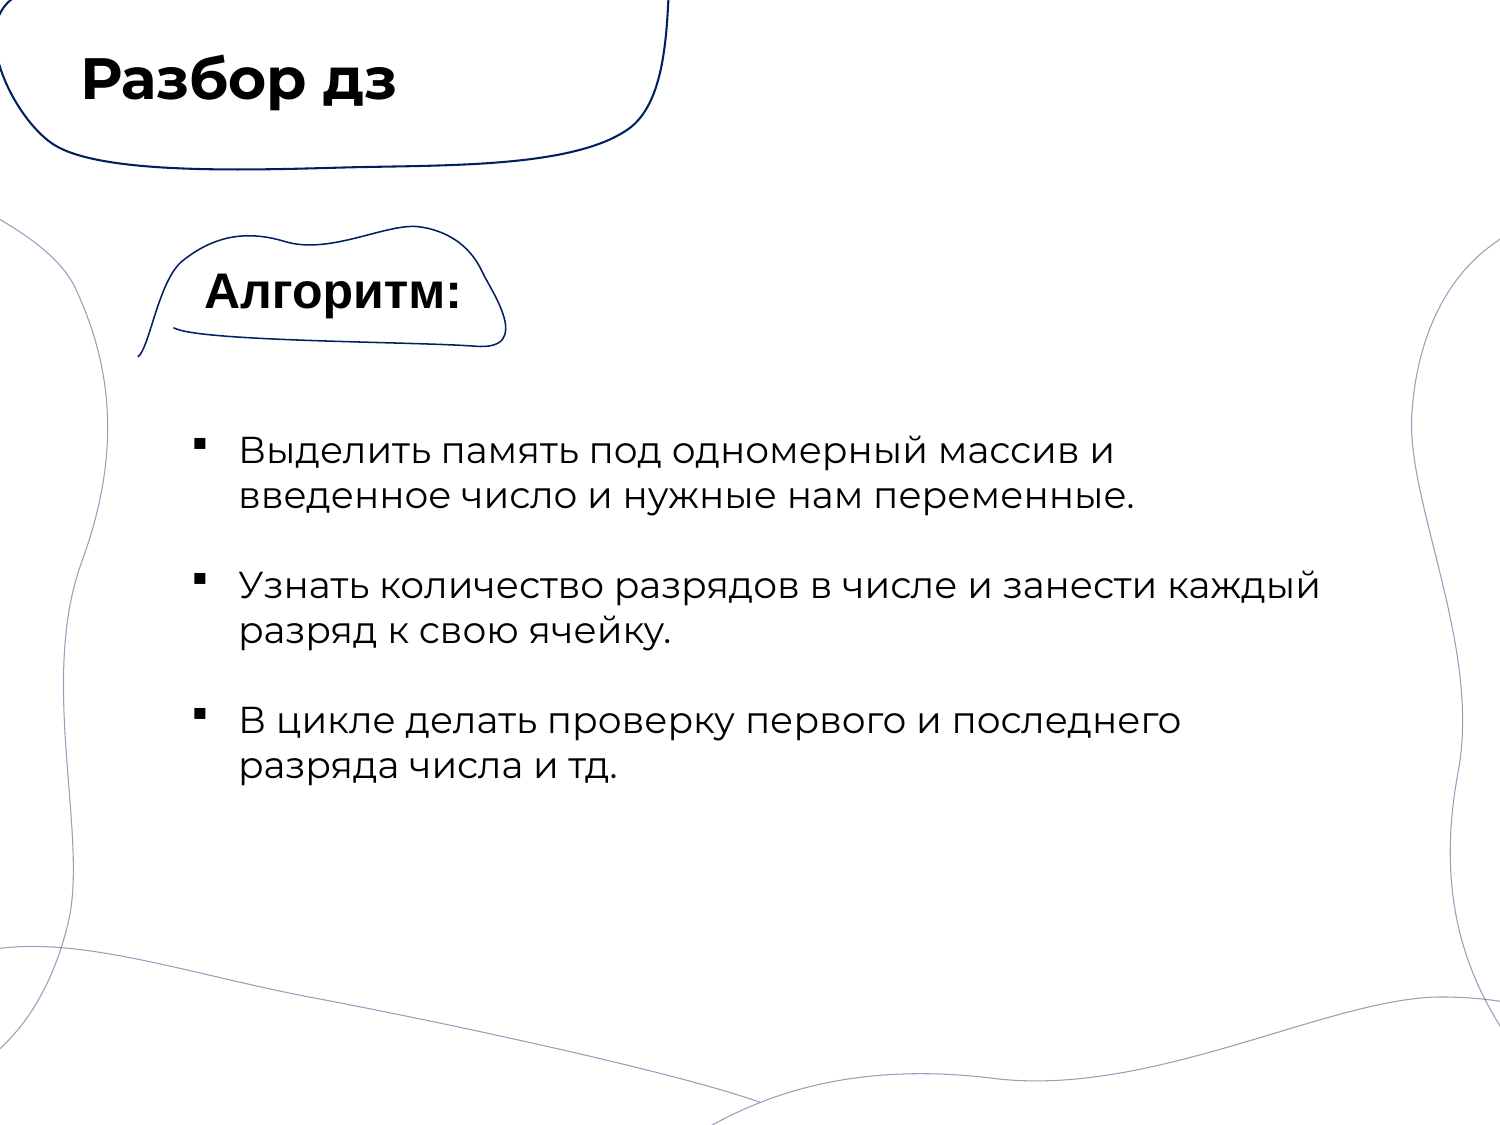

# Разбор дз

Алгоритм:

Выделить память под одномерный массив и введенное число и нужные нам переменные.

Узнать количество разрядов в числе и занести каждый разряд к свою ячейку.

В цикле делать проверку первого и последнего разряда числа и тд.